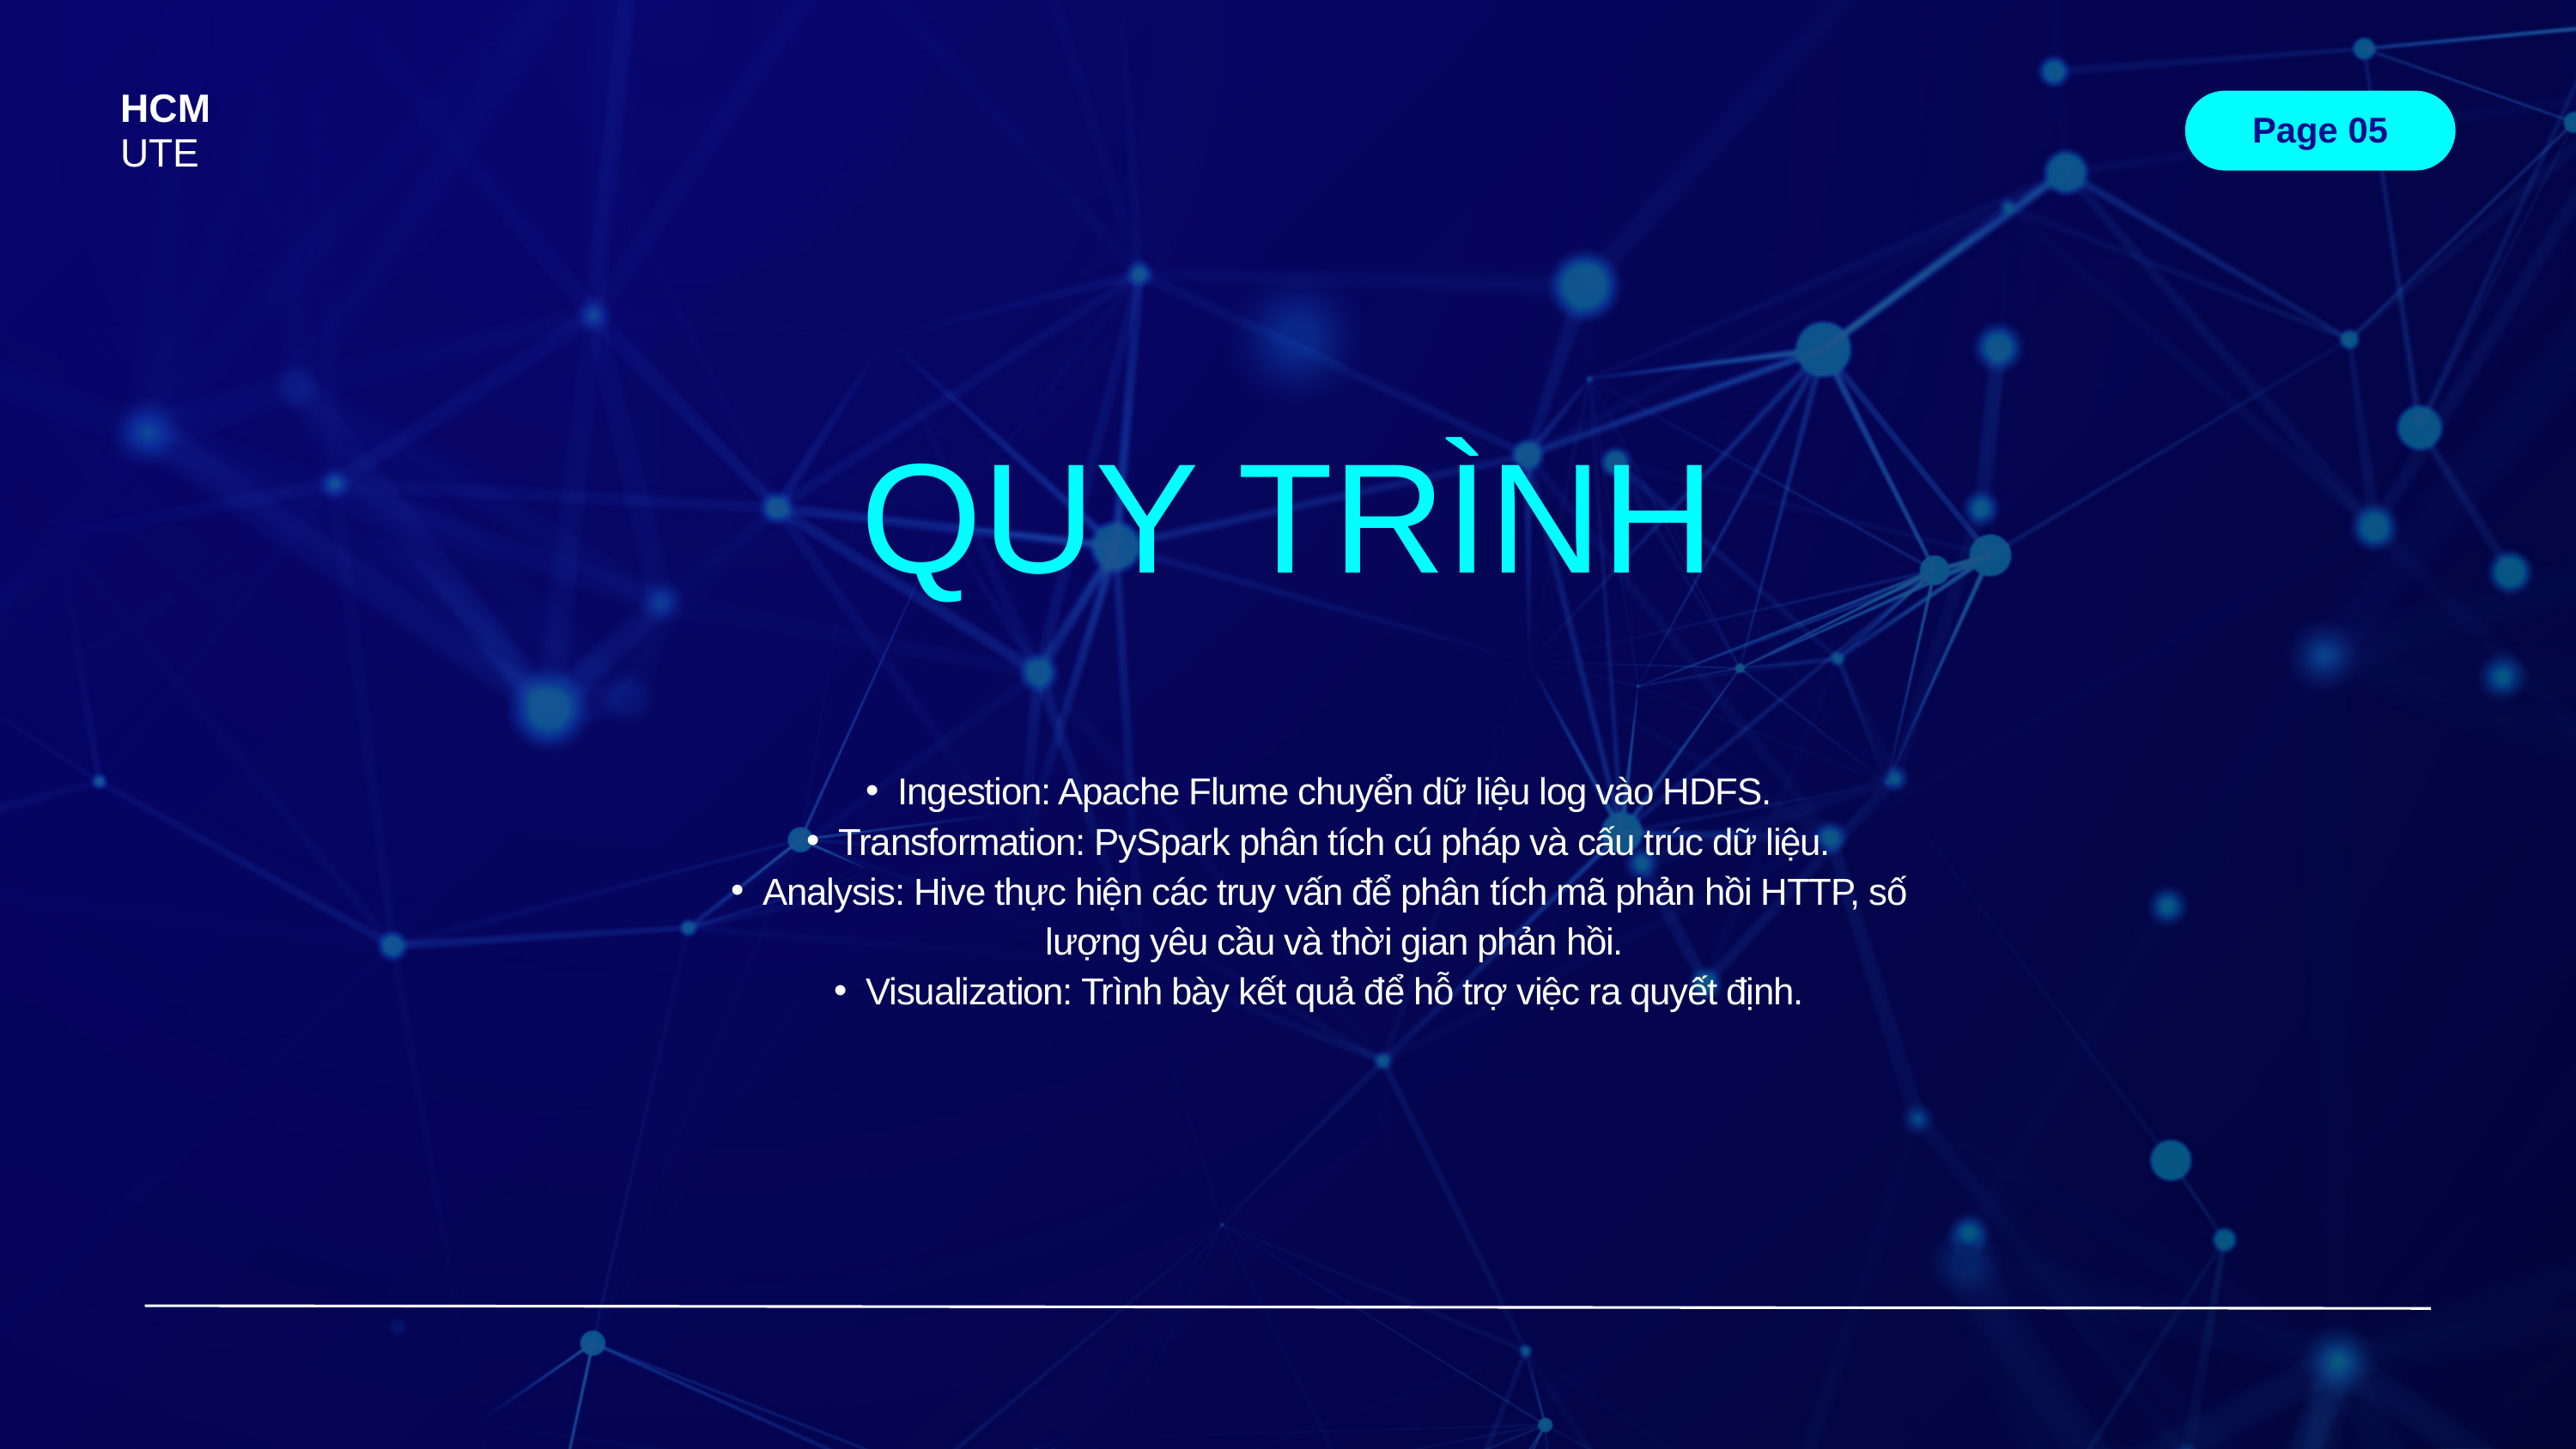

HCM

Page 05
Page 05
UTE
QUY TRÌNH
Ingestion: Apache Flume chuyển dữ liệu log vào HDFS.
Transformation: PySpark phân tích cú pháp và cấu trúc dữ liệu.
Analysis: Hive thực hiện các truy vấn để phân tích mã phản hồi HTTP, số lượng yêu cầu và thời gian phản hồi.
Visualization: Trình bày kết quả để hỗ trợ việc ra quyết định.